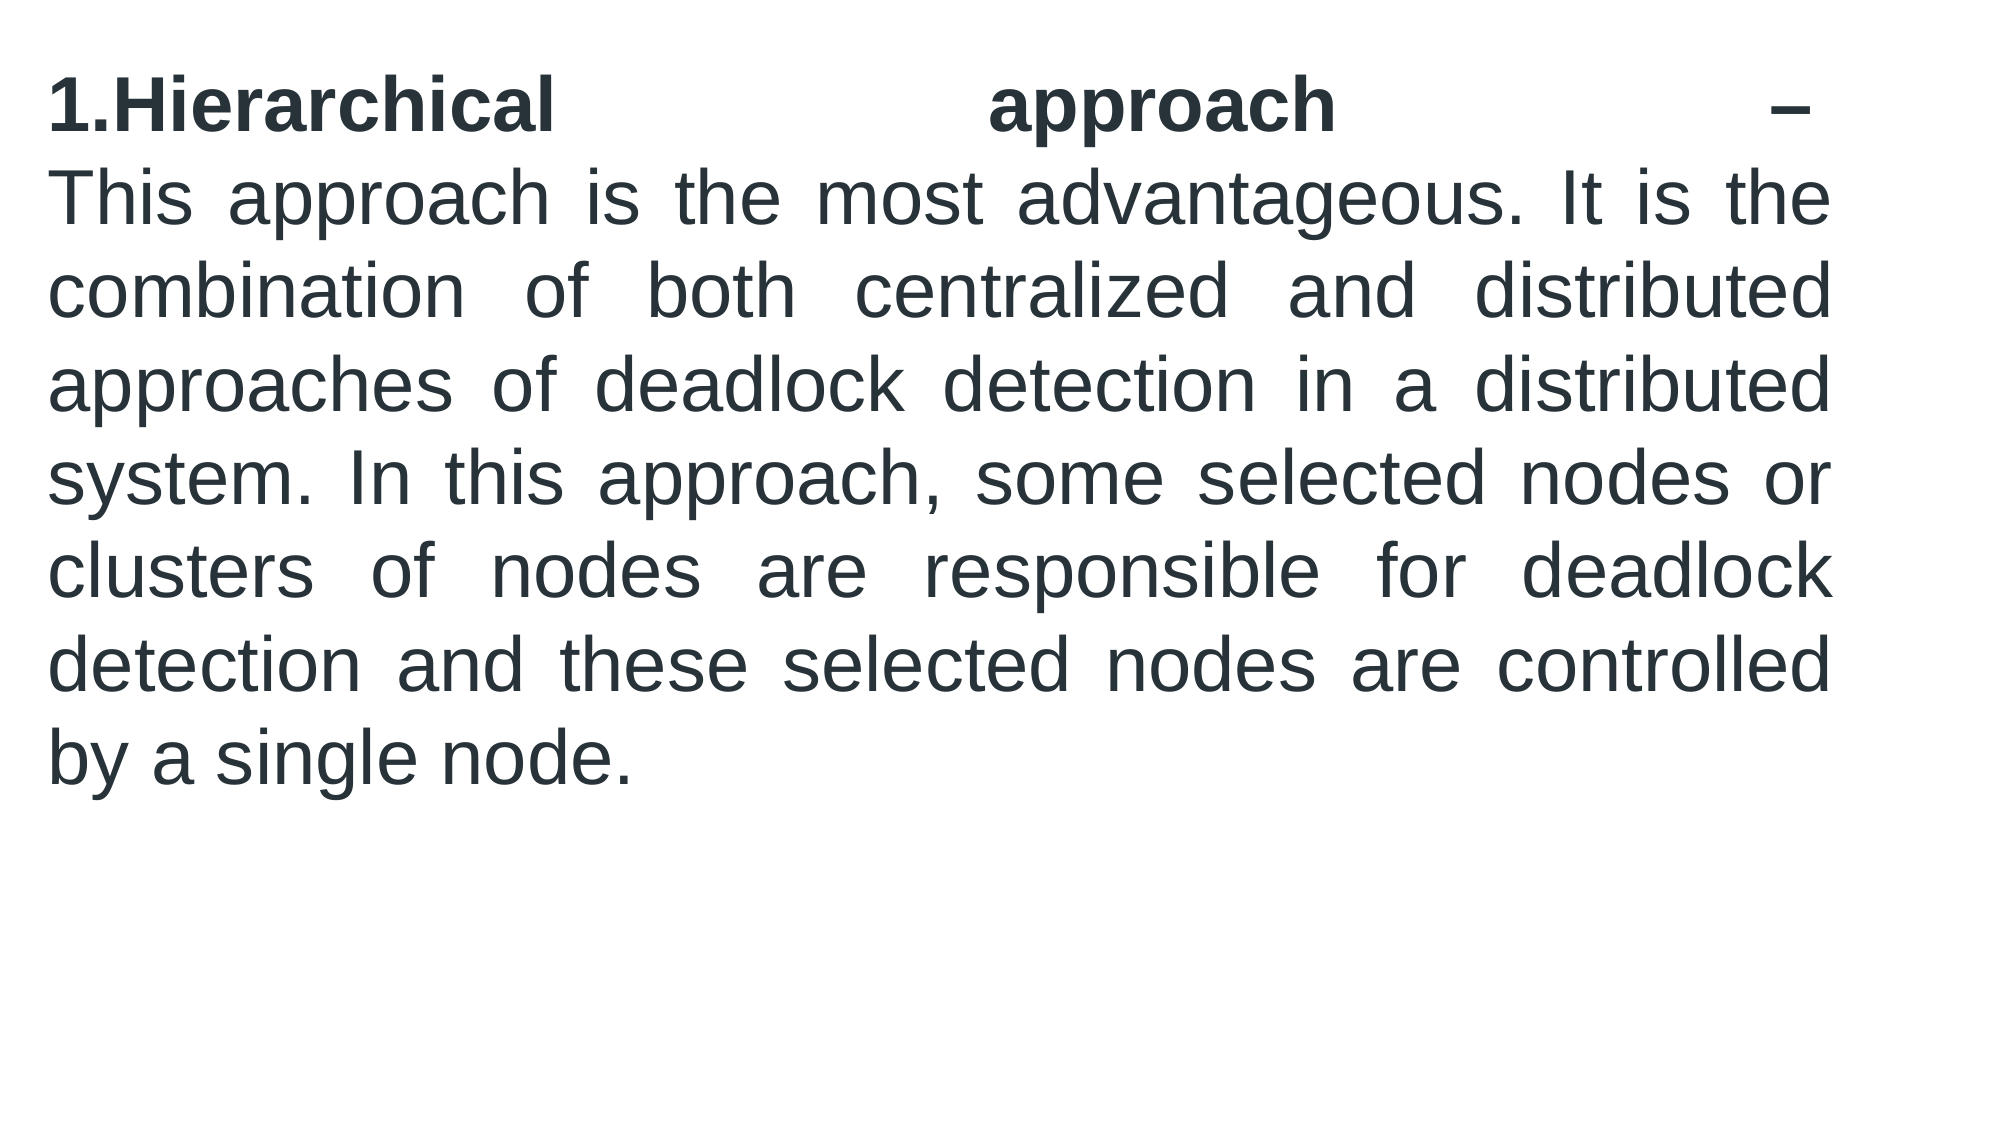

Hierarchical approach – 
This approach is the most advantageous. It is the combination of both centralized and distributed approaches of deadlock detection in a distributed system. In this approach, some selected nodes or clusters of nodes are responsible for deadlock detection and these selected nodes are controlled by a single node.